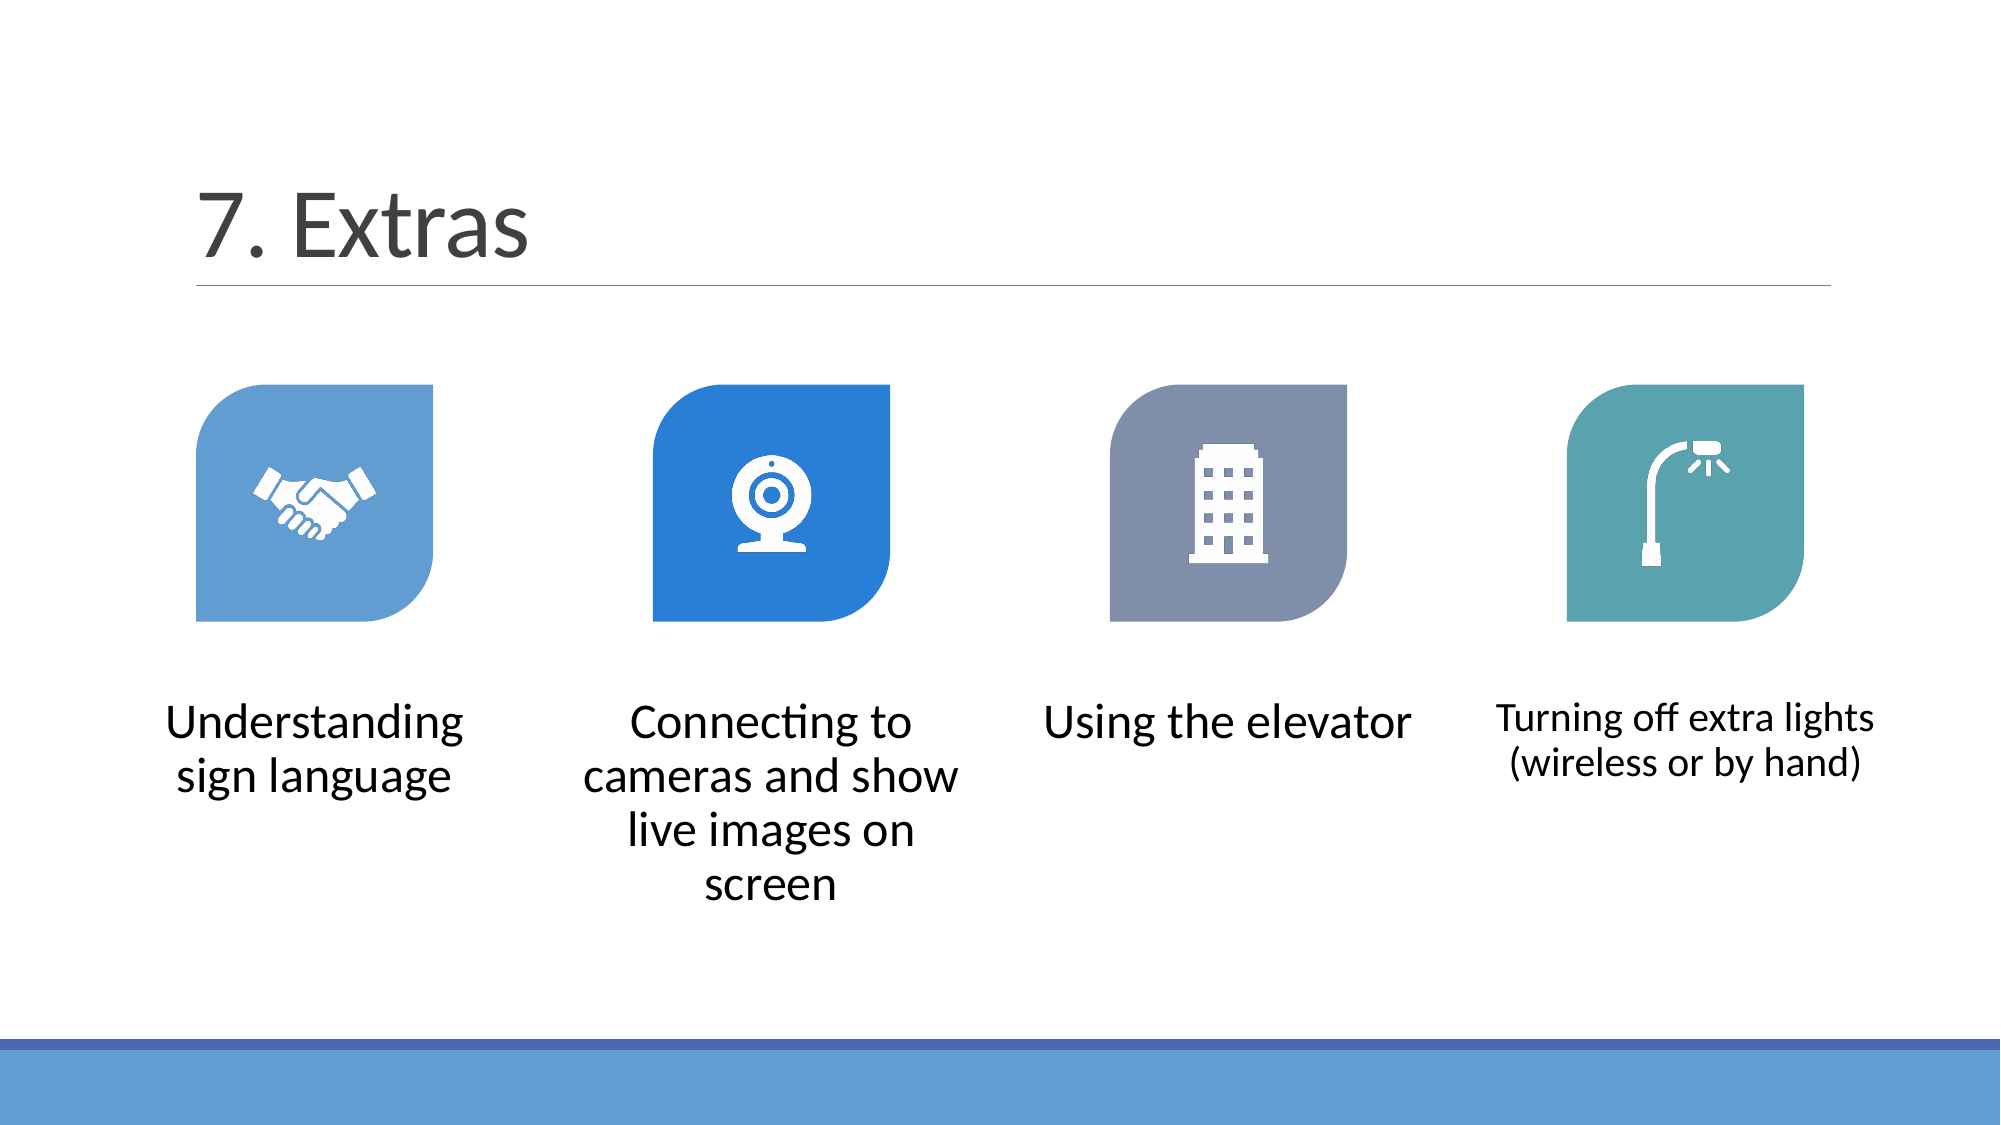

# 7. Extras
Understanding sign language
Connecting to cameras and show live images on screen
Using the elevator
Turning off extra lights (wireless or by hand)